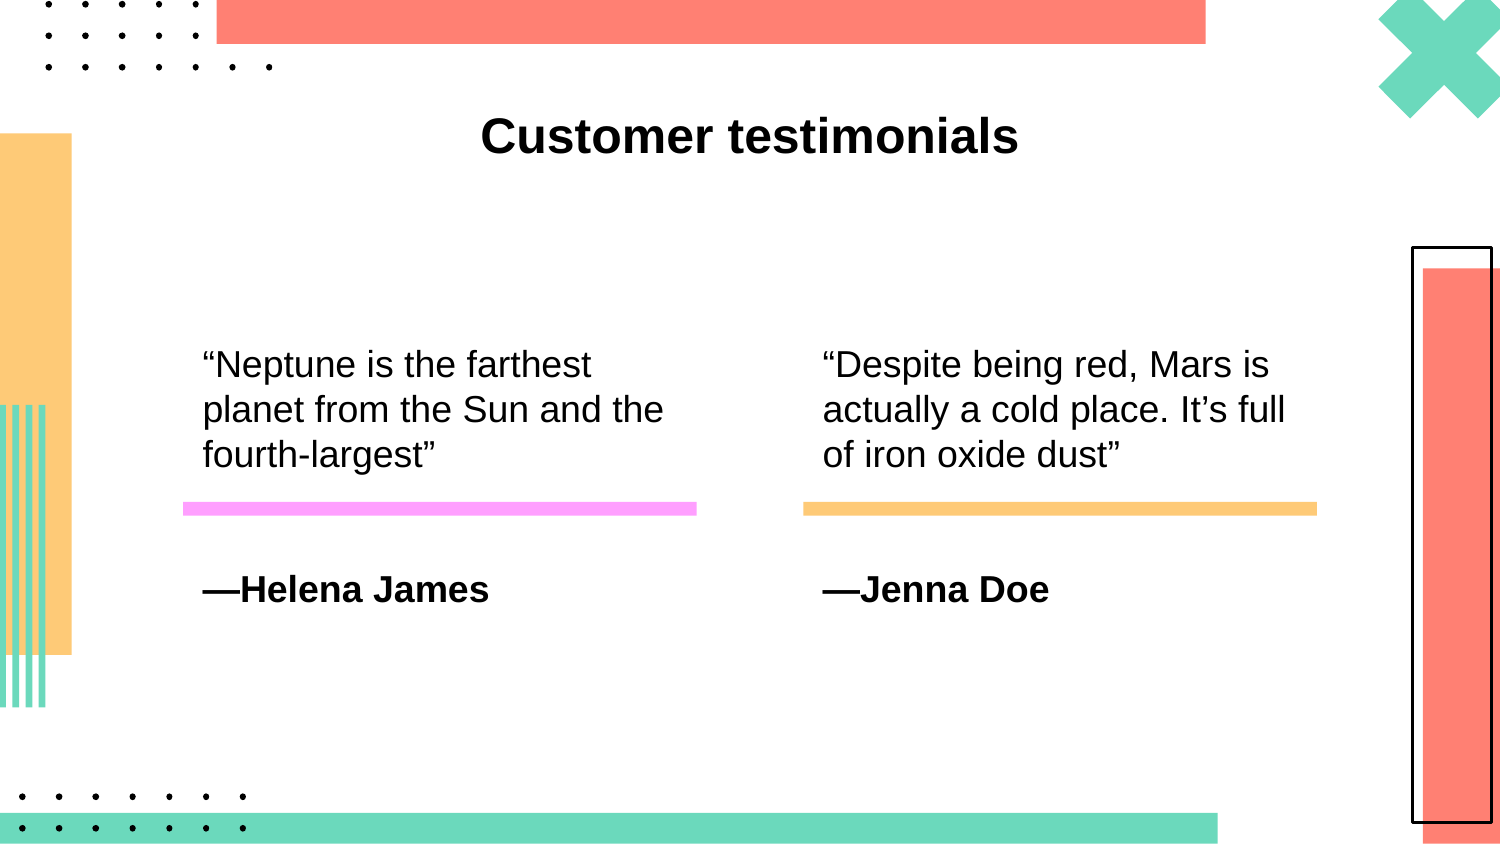

# Customer testimonials

“Neptune is the farthest planet from the Sun and the fourth-largest”
“Despite being red, Mars is actually a cold place. It’s full of iron oxide dust”
—Helena James
—Jenna Doe